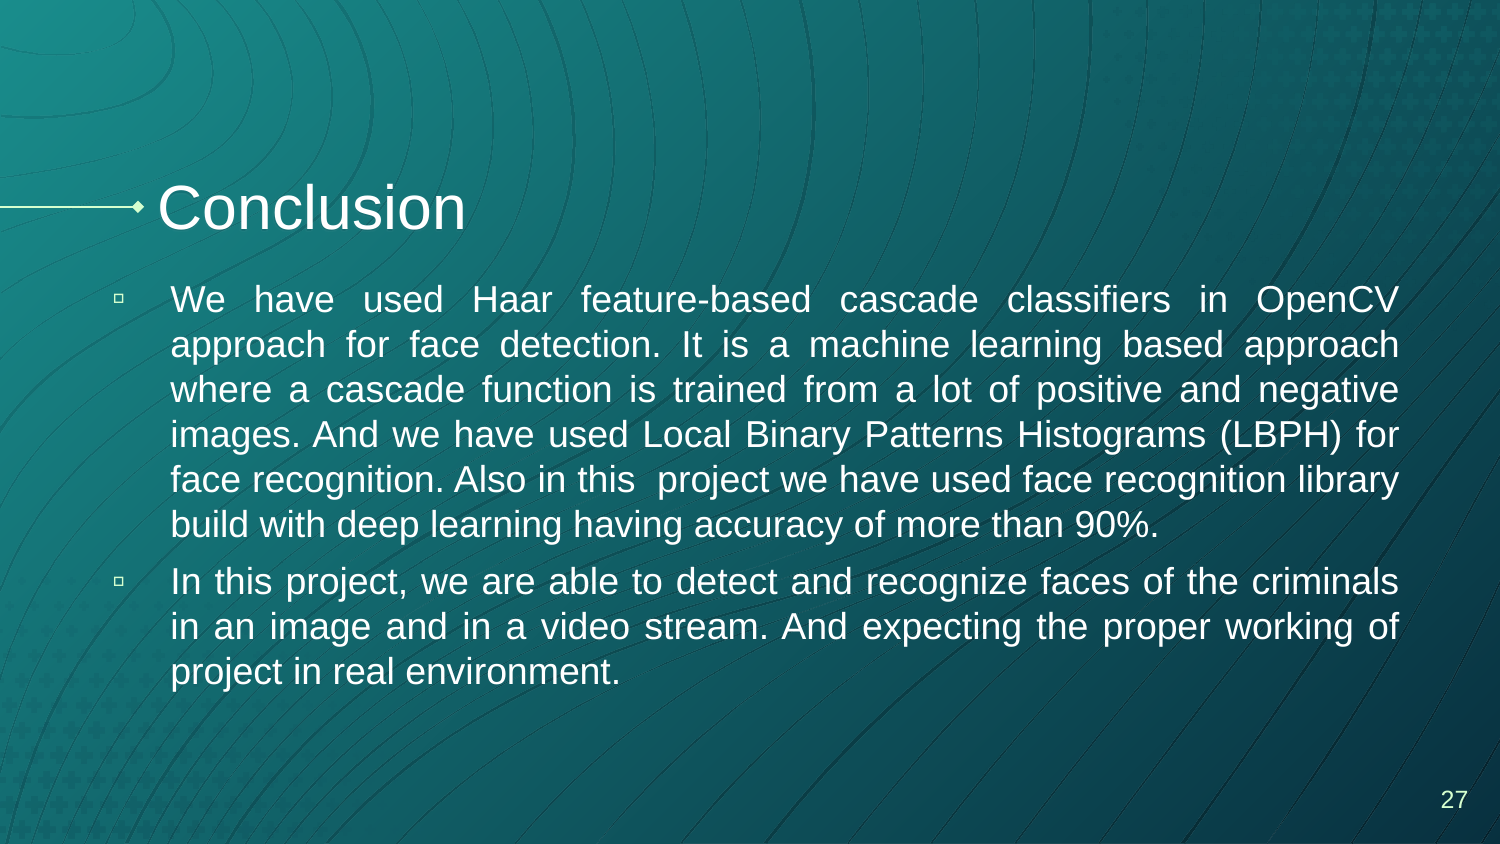

# Conclusion
We have used Haar feature-based cascade classifiers in OpenCV approach for face detection. It is a machine learning based approach where a cascade function is trained from a lot of positive and negative images. And we have used Local Binary Patterns Histograms (LBPH) for face recognition. Also in this  project we have used face recognition library build with deep learning having accuracy of more than 90%.
In this project, we are able to detect and recognize faces of the criminals in an image and in a video stream. And expecting the proper working of project in real environment.

27